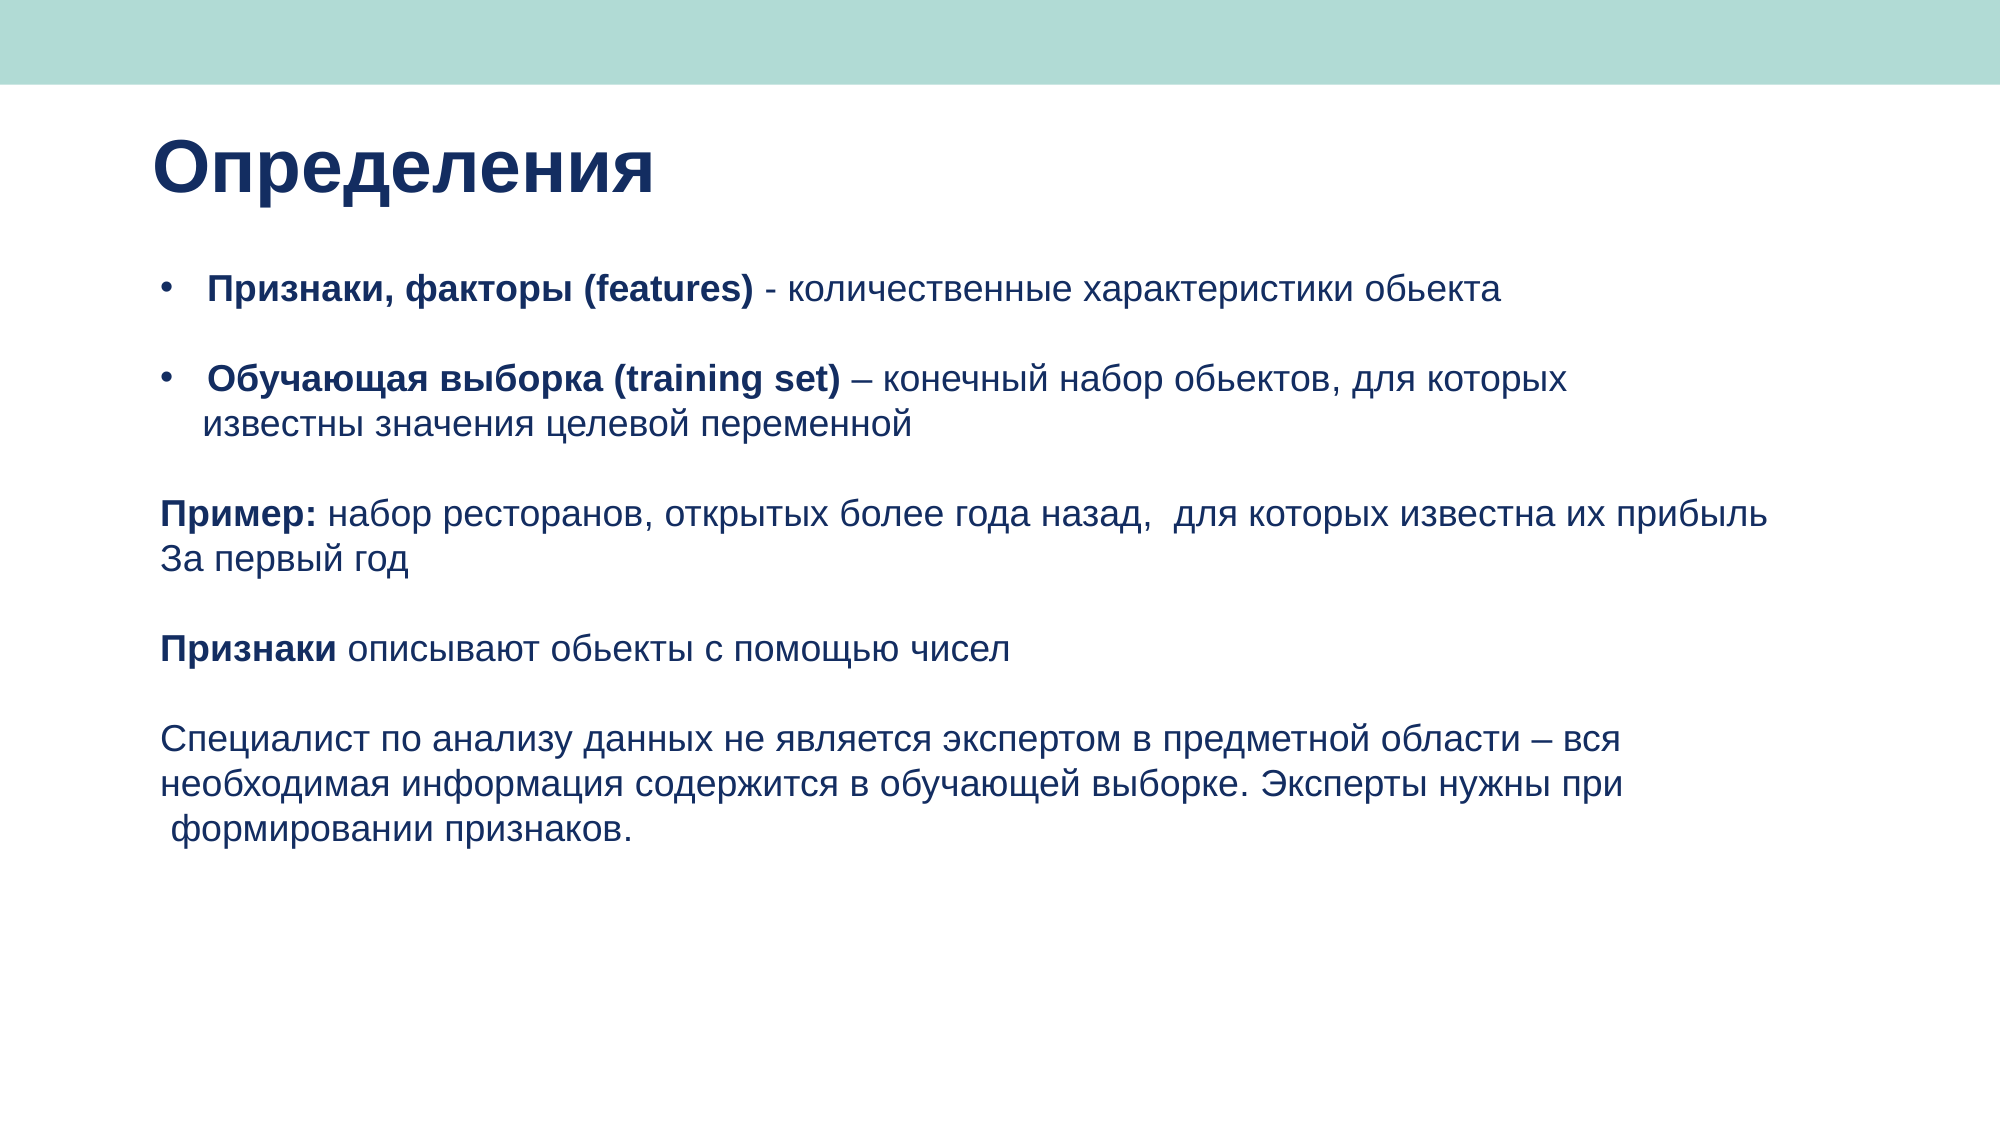

# Определения
Признаки, факторы (features) - количественные характеристики обьекта

Обучающая выборка (training set) – конечный набор обьектов, для которых
    известны значения целевой переменной

Пример: набор ресторанов, открытых более года назад,  для которых известна их прибыль
За первый год

Признаки описывают обьекты с помощью чисел

Специалист по анализу данных не является экспертом в предметной области – вся
необходимая информация содержится в обучающей выборке. Эксперты нужны при
 формировании признаков.